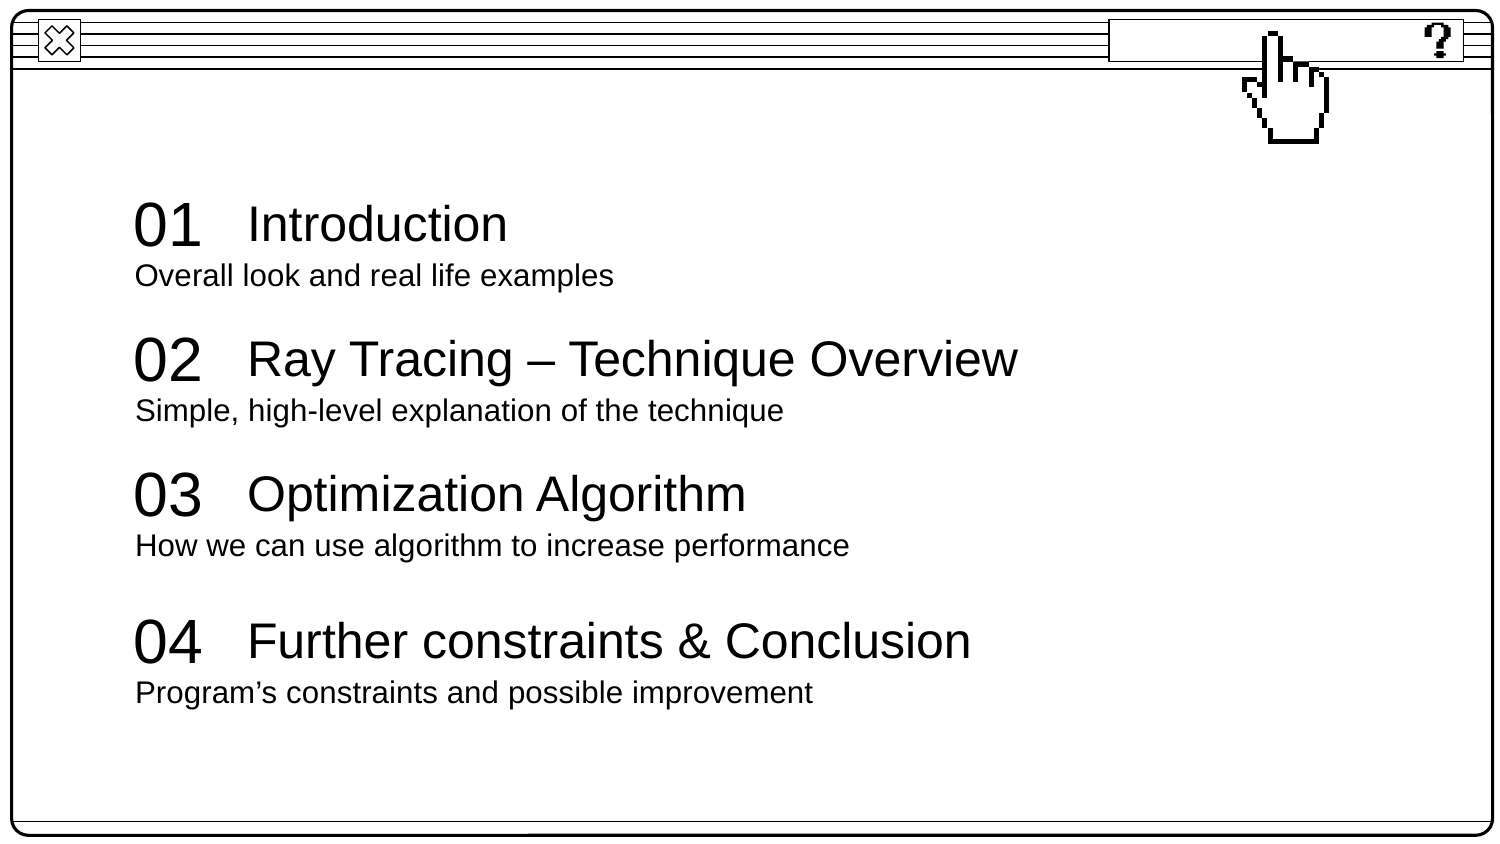

01
# Introduction
Overall look and real life examples
02
Ray Tracing – Technique Overview
Simple, high-level explanation of the technique
03
Optimization Algorithm
How we can use algorithm to increase performance
04
Further constraints & Conclusion
Program’s constraints and possible improvement